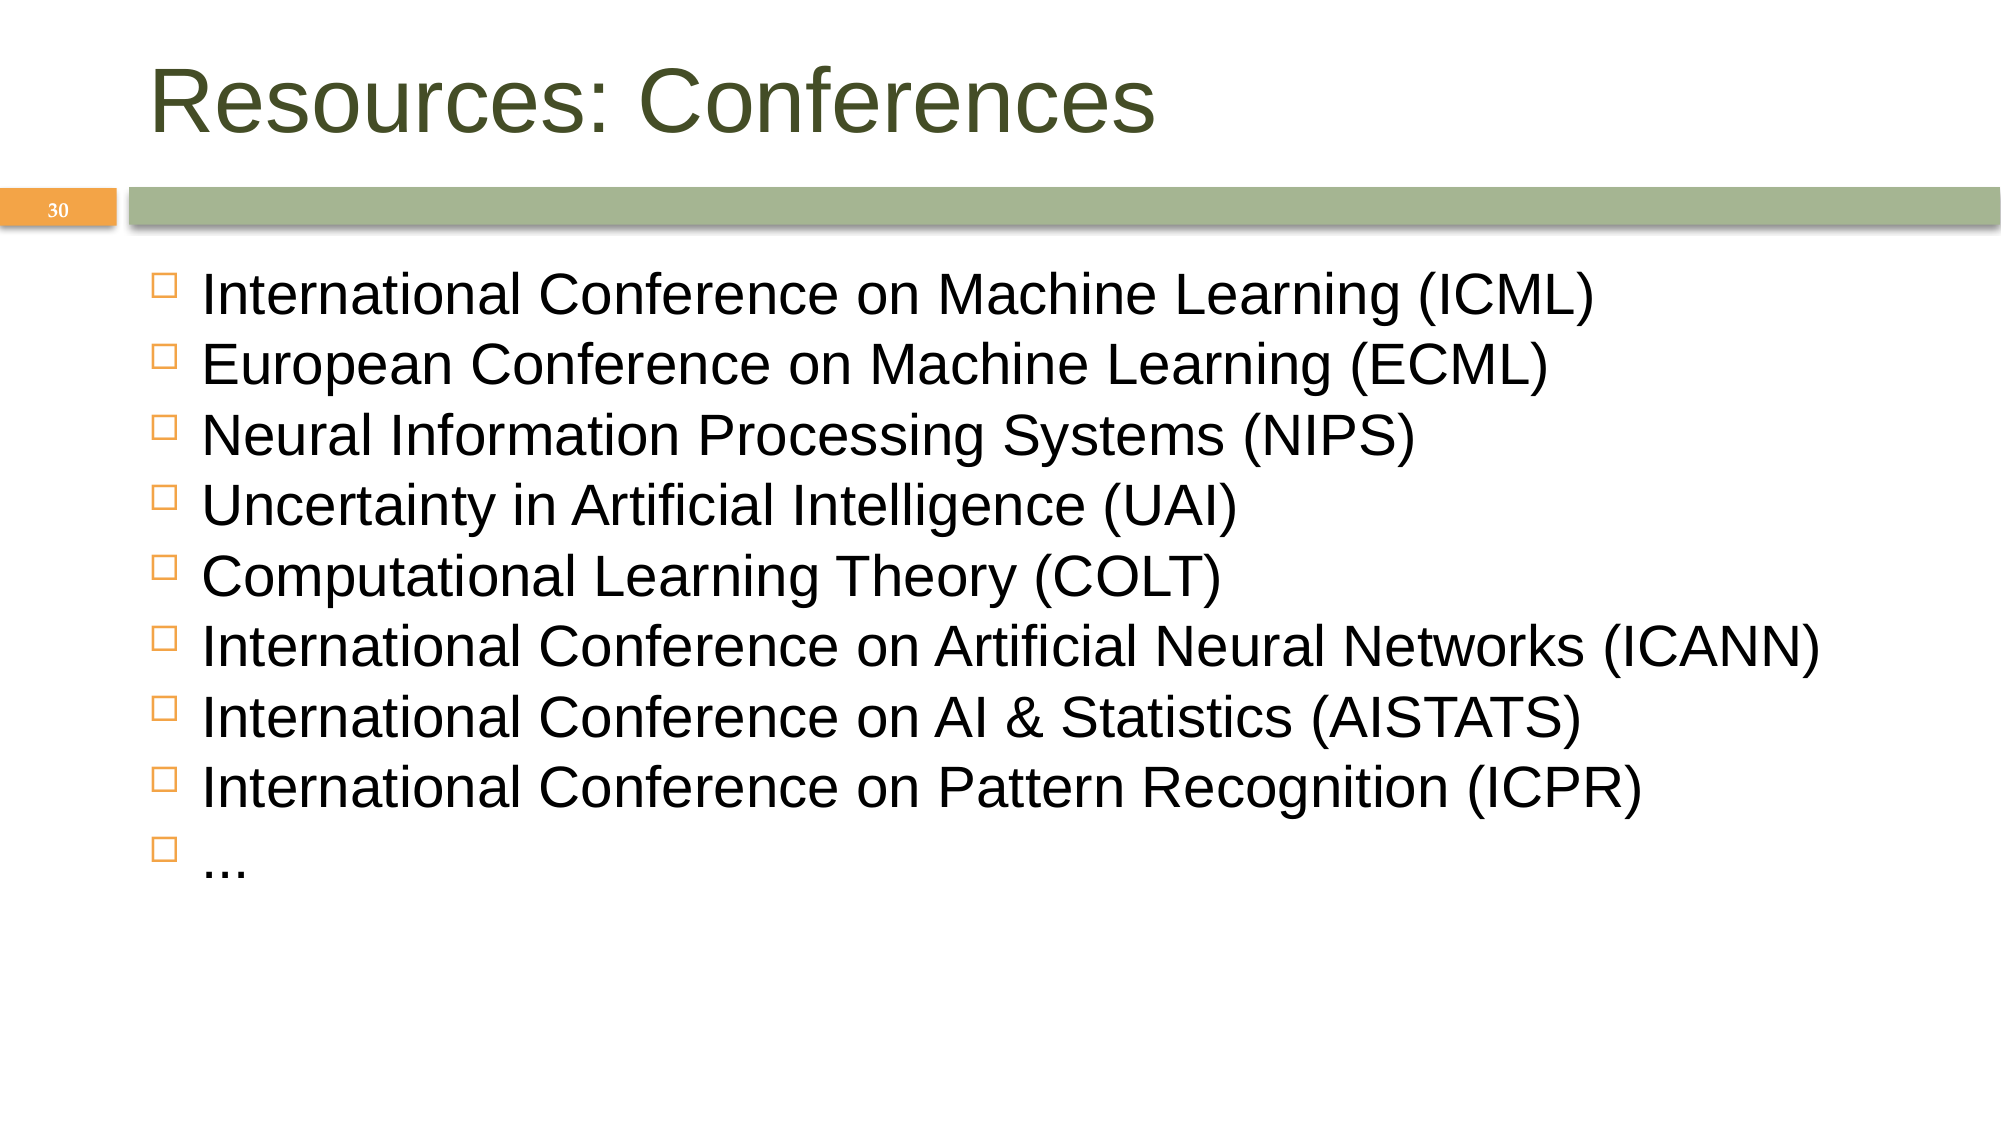

# Resources: Conferences
30
International Conference on Machine Learning (ICML)
European Conference on Machine Learning (ECML)
Neural Information Processing Systems (NIPS)
Uncertainty in Artificial Intelligence (UAI)
Computational Learning Theory (COLT)
International Conference on Artificial Neural Networks (ICANN)
International Conference on AI & Statistics (AISTATS)
International Conference on Pattern Recognition (ICPR)
...